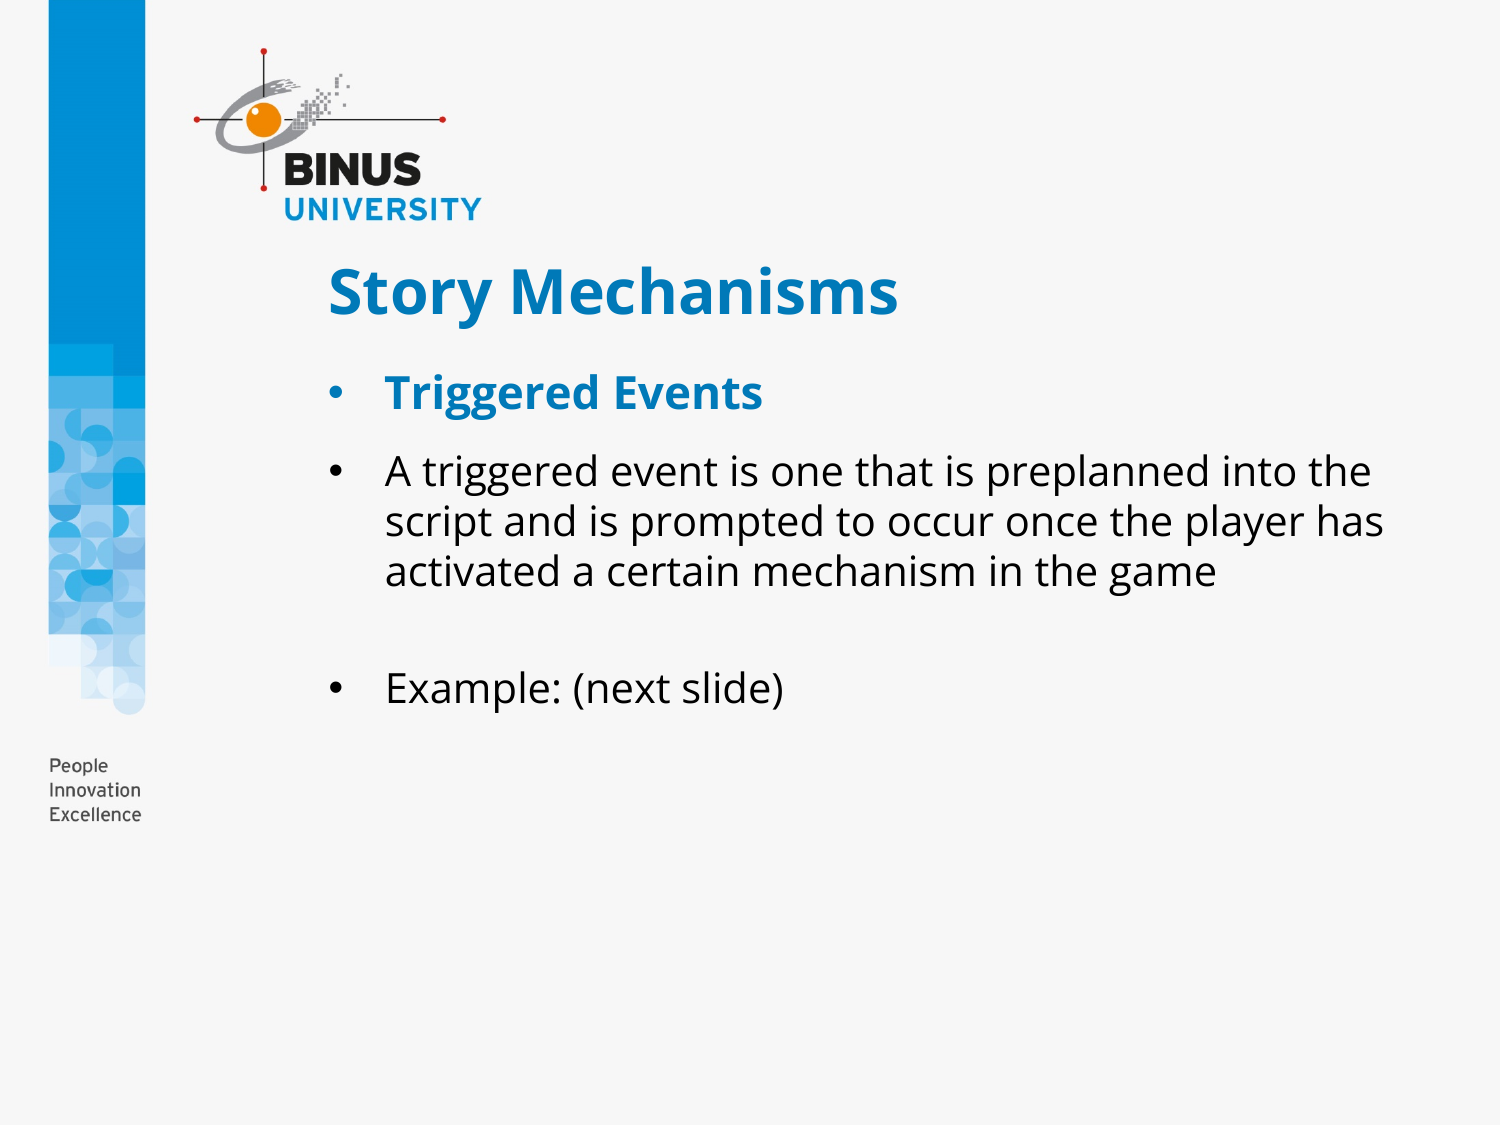

# Story Mechanisms
Triggered Events
A triggered event is one that is preplanned into the script and is prompted to occur once the player has activated a certain mechanism in the game

Example: (next slide)